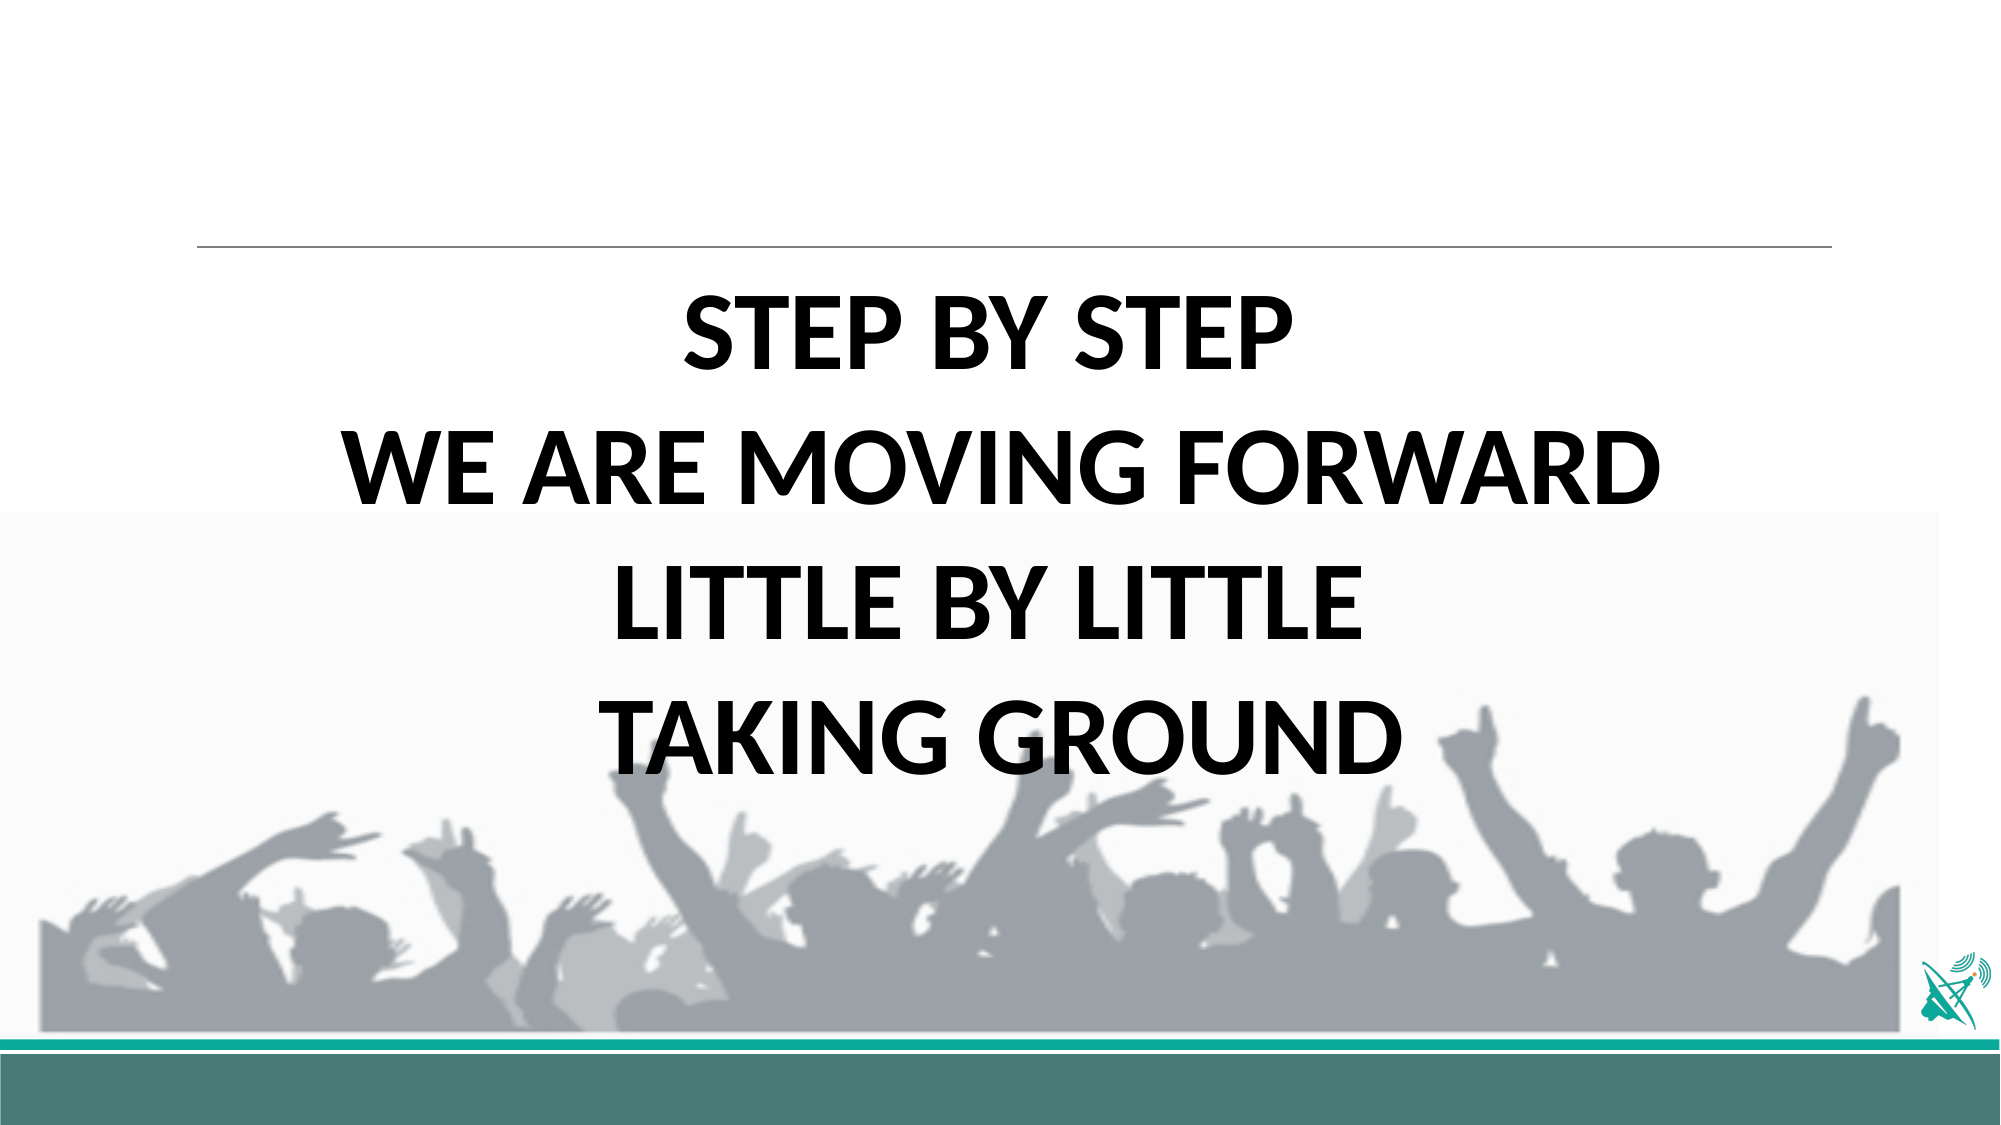

STEP BY STEP
 WE ARE MOVING FORWARD
LITTLE BY LITTLE
 TAKING GROUND